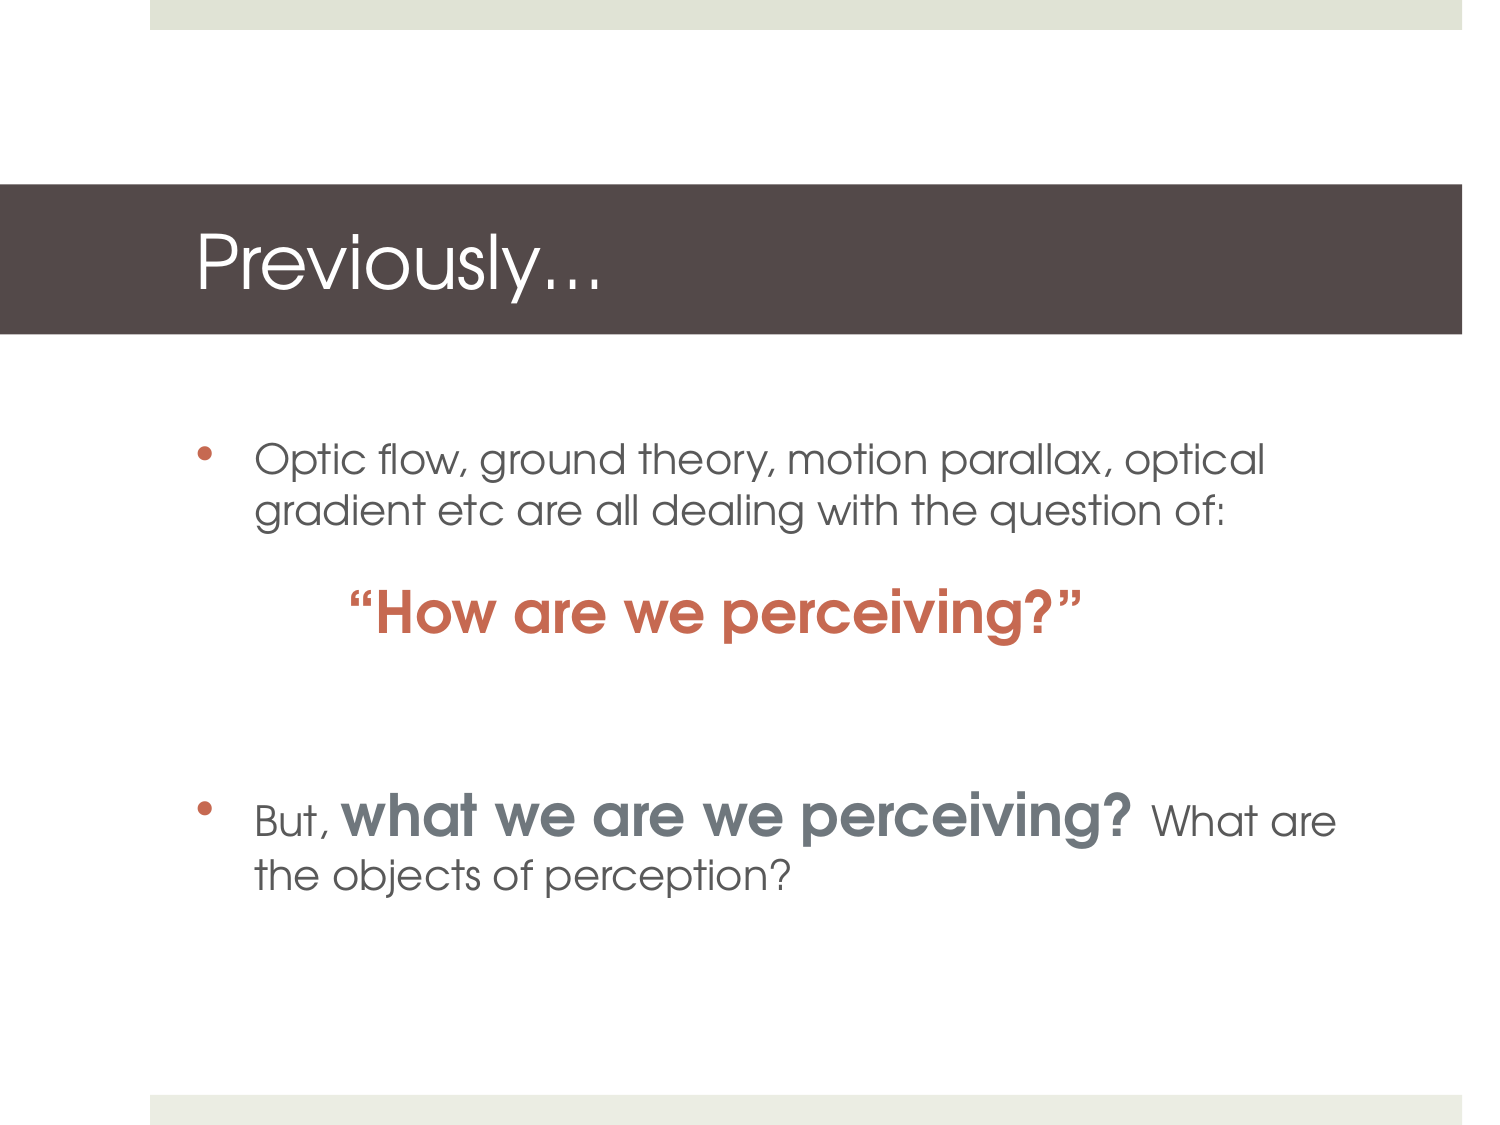

# Previously…
Optic flow, ground theory, motion parallax, optical gradient etc are all dealing with the question of:
	“How are we perceiving?”

But, what we are we perceiving? What are the objects of perception?